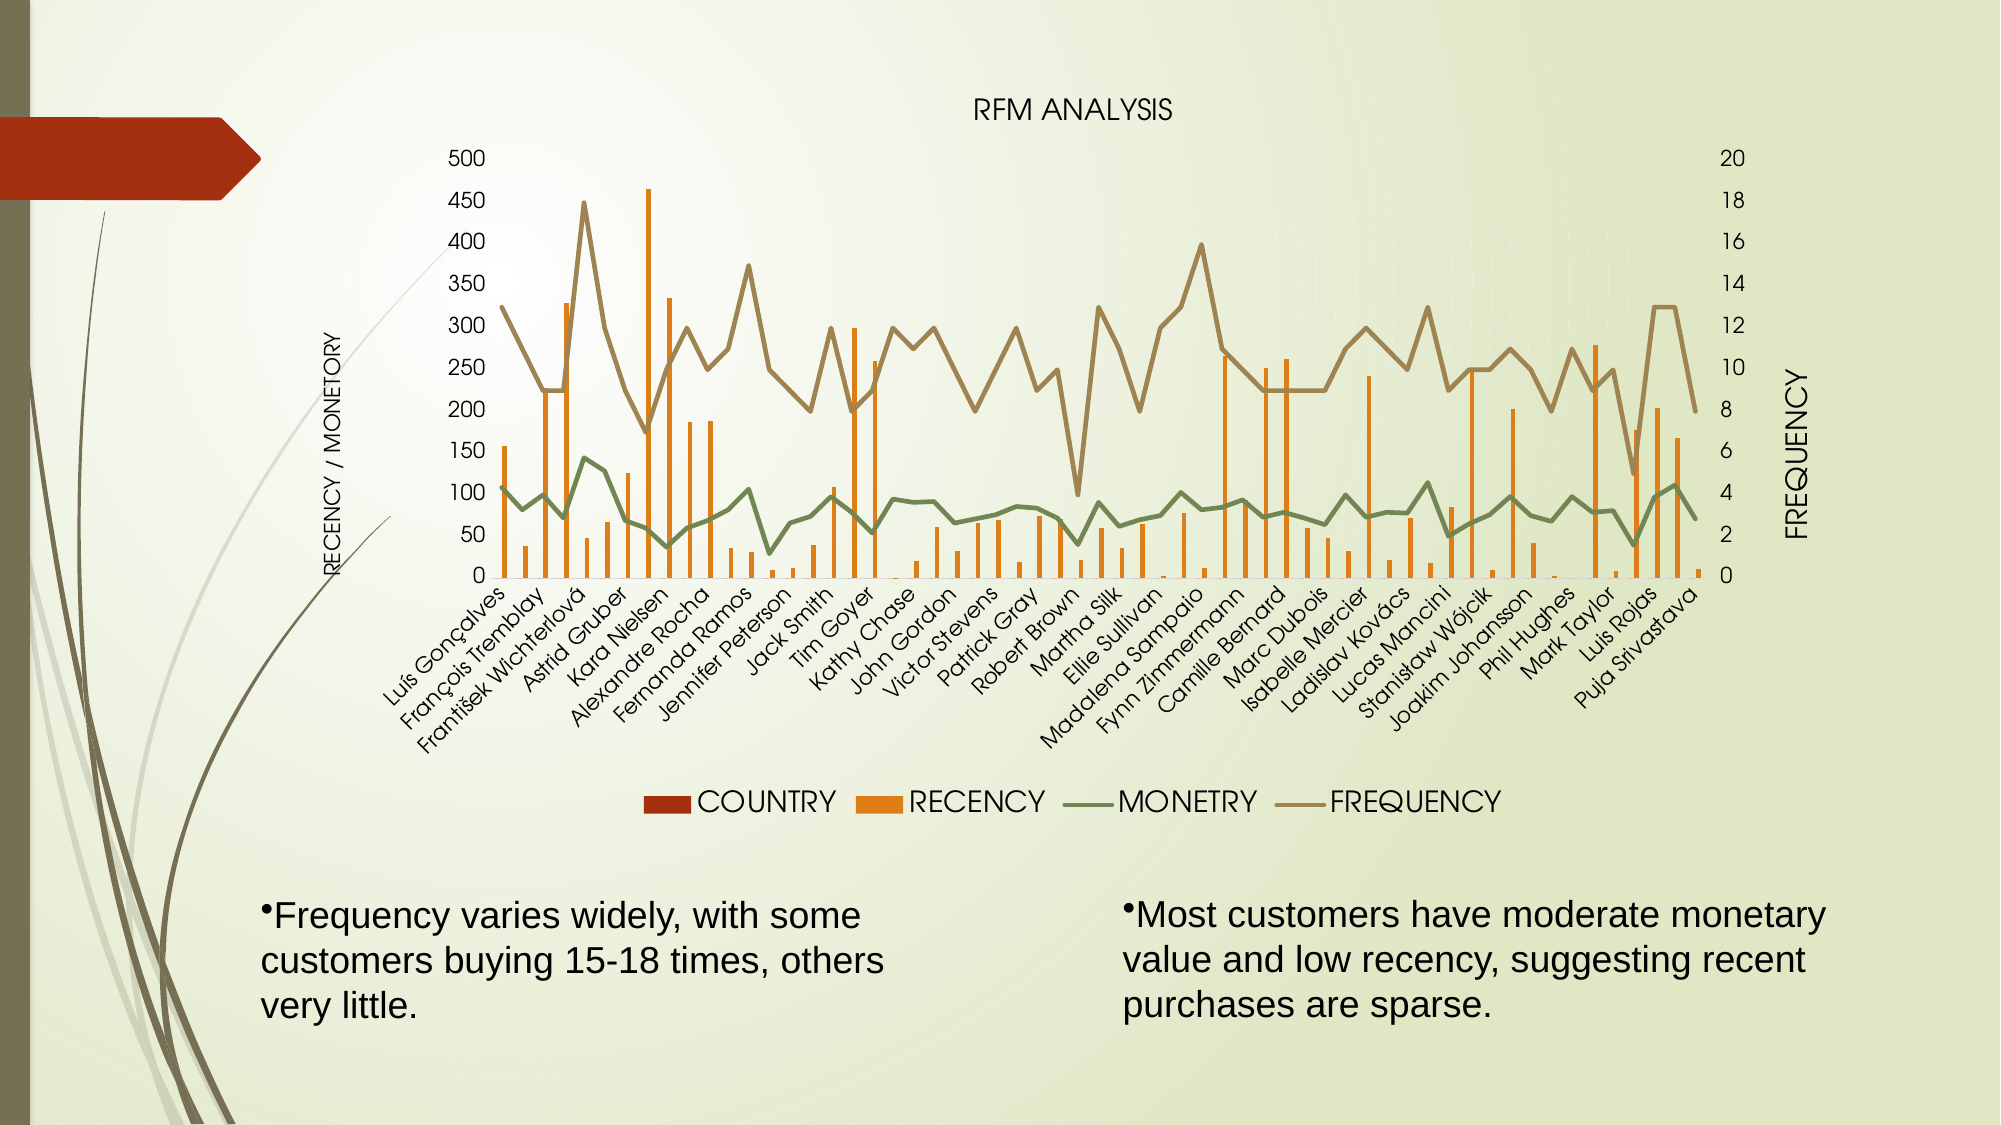

### Chart: RFM ANALYSIS

| Category | COUNTRY | RECENCY | MONETRY | FREQUENCY |
|---|---|---|---|---|
| Luís Gonçalves | 0.0 | 159.0 | 108.9 | 13.0 |
| Leonie Köhler | 0.0 | 39.0 | 82.17 | 11.0 |
| François Tremblay | 0.0 | 228.0 | 99.99 | 9.0 |
| Bjørn Hansen | 0.0 | 330.0 | 72.27 | 9.0 |
| František Wichterlová | 0.0 | 48.0 | 144.54 | 18.0 |
| Helena Holý | 0.0 | 68.0 | 128.7 | 12.0 |
| Astrid Gruber | 0.0 | 126.0 | 69.3 | 9.0 |
| Daan Peeters | 0.0 | 466.0 | 60.39 | 7.0 |
| Kara Nielsen | 0.0 | 336.0 | 37.62 | 10.0 |
| Eduardo Martins | 0.0 | 188.0 | 60.39 | 12.0 |
| Alexandre Rocha | 0.0 | 189.0 | 69.3 | 10.0 |
| Roberto Almeida | 0.0 | 37.0 | 82.17 | 11.0 |
| Fernanda Ramos | 0.0 | 32.0 | 106.92 | 15.0 |
| Mark Philips | 0.0 | 10.0 | 29.7 | 10.0 |
| Jennifer Peterson | 0.0 | 12.0 | 66.33 | 9.0 |
| Frank Harris | 0.0 | 40.0 | 74.25 | 8.0 |
| Jack Smith | 0.0 | 110.0 | 98.01 | 12.0 |
| Michelle Brooks | 0.0 | 300.0 | 79.2 | 8.0 |
| Tim Goyer | 0.0 | 260.0 | 54.45 | 9.0 |
| Dan Miller | 0.0 | 1.0 | 95.04 | 12.0 |
| Kathy Chase | 0.0 | 21.0 | 91.08 | 11.0 |
| Heather Leacock | 0.0 | 61.0 | 92.07 | 12.0 |
| John Gordon | 0.0 | 33.0 | 66.33 | 10.0 |
| Frank Ralston | 0.0 | 66.0 | 71.28 | 8.0 |
| Victor Stevens | 0.0 | 70.0 | 76.23 | 10.0 |
| Richard Cunningham | 0.0 | 20.0 | 86.13 | 12.0 |
| Patrick Gray | 0.0 | 75.0 | 84.15 | 9.0 |
| Julia Barnett | 0.0 | 71.0 | 72.27 | 10.0 |
| Robert Brown | 0.0 | 22.0 | 40.59 | 4.0 |
| Edward Francis | 0.0 | 60.0 | 91.08 | 13.0 |
| Martha Silk | 0.0 | 36.0 | 62.37 | 11.0 |
| Aaron Mitchell | 0.0 | 65.0 | 70.29 | 8.0 |
| Ellie Sullivan | 0.0 | 3.0 | 75.24 | 12.0 |
| João Fernandes | 0.0 | 78.0 | 102.96 | 13.0 |
| Madalena Sampaio | 0.0 | 13.0 | 82.17 | 16.0 |
| Hannah Schneider | 0.0 | 267.0 | 85.14 | 11.0 |
| Fynn Zimmermann | 0.0 | 94.0 | 94.05 | 10.0 |
| Niklas Schröder | 0.0 | 252.0 | 73.26 | 9.0 |
| Camille Bernard | 0.0 | 263.0 | 79.2 | 9.0 |
| Dominique Lefebvre | 0.0 | 60.0 | 72.27 | 9.0 |
| Marc Dubois | 0.0 | 48.0 | 64.35 | 9.0 |
| Wyatt Girard | 0.0 | 33.0 | 99.99 | 11.0 |
| Isabelle Mercier | 0.0 | 242.0 | 73.26 | 12.0 |
| Terhi Hämäläinen | 0.0 | 22.0 | 79.2 | 11.0 |
| Ladislav Kovács | 0.0 | 72.0 | 78.21 | 10.0 |
| Hugh O'Reilly | 0.0 | 18.0 | 114.84 | 13.0 |
| Lucas Mancini | 0.0 | 85.0 | 50.49 | 9.0 |
| Johannes Van der Berg | 0.0 | 247.0 | 65.34 | 10.0 |
| Stanisław Wójcik | 0.0 | 10.0 | 76.23 | 10.0 |
| Enrique Muñoz | 0.0 | 203.0 | 98.01 | 11.0 |
| Joakim Johansson | 0.0 | 43.0 | 75.24 | 10.0 |
| Emma Jones | 0.0 | 3.0 | 68.31 | 8.0 |
| Phil Hughes | 0.0 | 0.0 | 98.01 | 11.0 |
| Steve Murray | 0.0 | 280.0 | 79.2 | 9.0 |
| Mark Taylor | 0.0 | 9.0 | 81.18 | 10.0 |
| Diego Gutiérrez | 0.0 | 178.0 | 39.6 | 5.0 |
| Luis Rojas | 0.0 | 204.0 | 97.02 | 13.0 |
| Manoj Pareek | 0.0 | 168.0 | 111.87 | 13.0 |
| Puja Srivastava | 0.0 | 11.0 | 71.28 | 8.0 |
Frequency varies widely, with some customers buying 15-18 times, others very little.
Most customers have moderate monetary value and low recency, suggesting recent purchases are sparse.